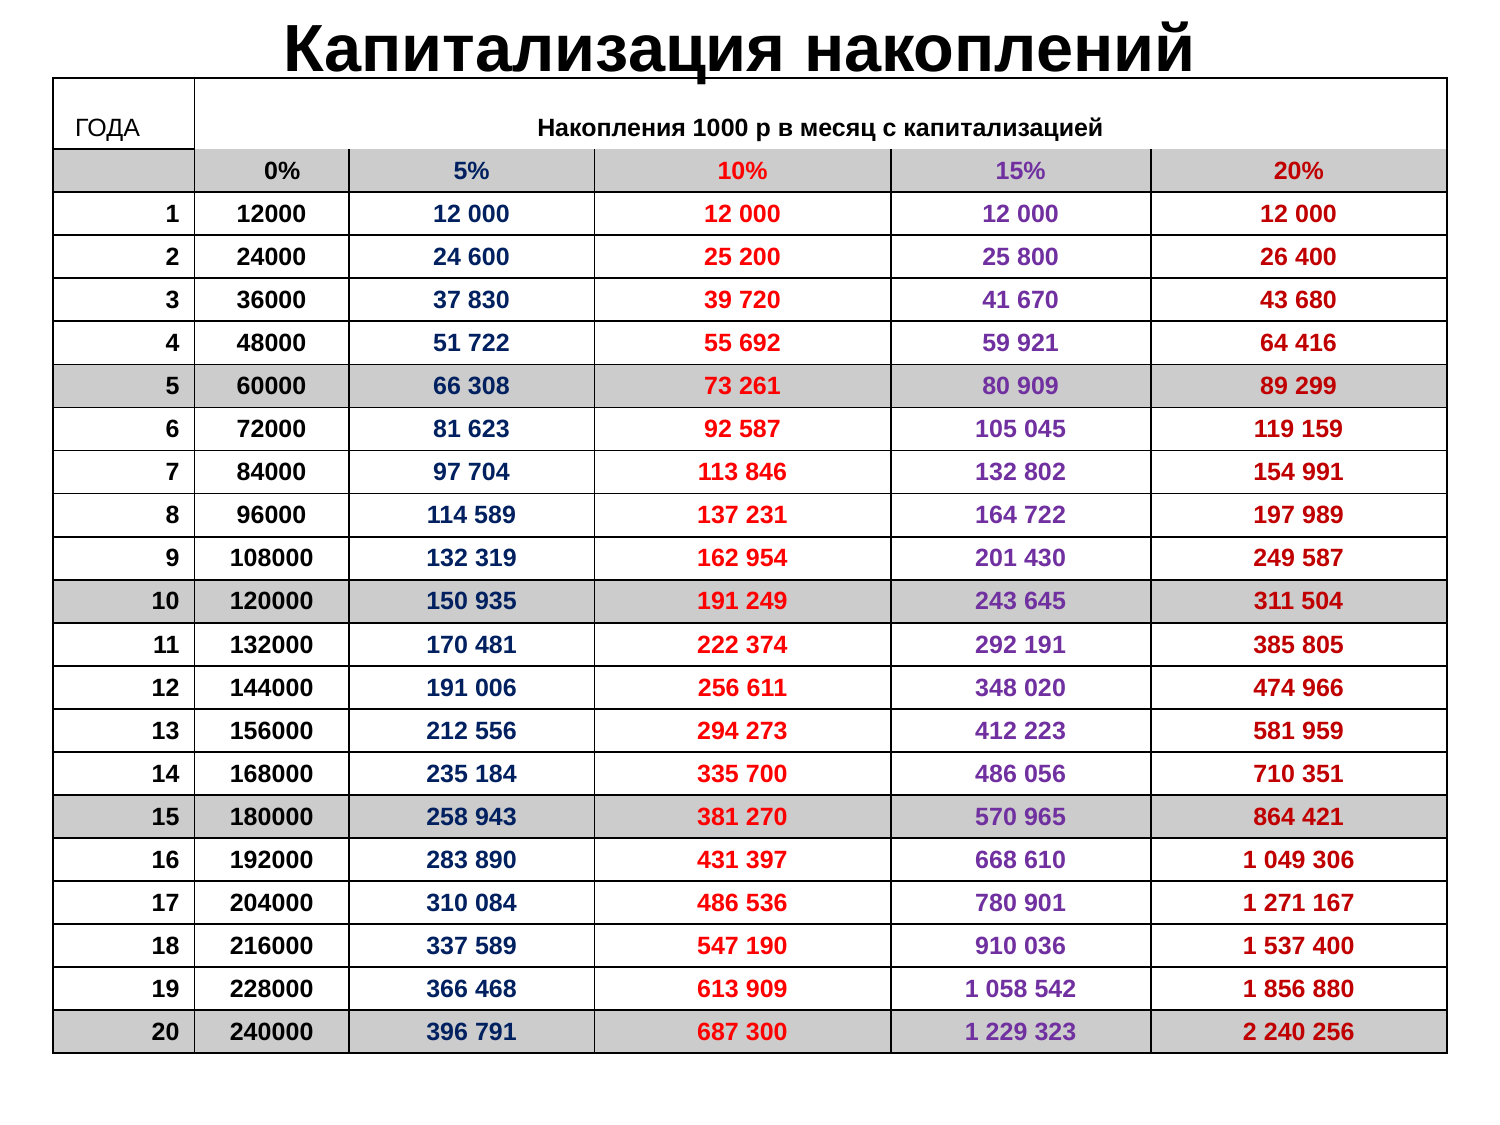

# Капитализация накоплений
| ГОДА | Накопления 1000 р в месяц с капитализацией |  |  |  |  |
| --- | --- | --- | --- | --- | --- |
|  | 0% | 5% | 10% | 15% | 20% |
| 1 | 12000 | 12 000 | 12 000 | 12 000 | 12 000 |
| 2 | 24000 | 24 600 | 25 200 | 25 800 | 26 400 |
| 3 | 36000 | 37 830 | 39 720 | 41 670 | 43 680 |
| 4 | 48000 | 51 722 | 55 692 | 59 921 | 64 416 |
| 5 | 60000 | 66 308 | 73 261 | 80 909 | 89 299 |
| 6 | 72000 | 81 623 | 92 587 | 105 045 | 119 159 |
| 7 | 84000 | 97 704 | 113 846 | 132 802 | 154 991 |
| 8 | 96000 | 114 589 | 137 231 | 164 722 | 197 989 |
| 9 | 108000 | 132 319 | 162 954 | 201 430 | 249 587 |
| 10 | 120000 | 150 935 | 191 249 | 243 645 | 311 504 |
| 11 | 132000 | 170 481 | 222 374 | 292 191 | 385 805 |
| 12 | 144000 | 191 006 | 256 611 | 348 020 | 474 966 |
| 13 | 156000 | 212 556 | 294 273 | 412 223 | 581 959 |
| 14 | 168000 | 235 184 | 335 700 | 486 056 | 710 351 |
| 15 | 180000 | 258 943 | 381 270 | 570 965 | 864 421 |
| 16 | 192000 | 283 890 | 431 397 | 668 610 | 1 049 306 |
| 17 | 204000 | 310 084 | 486 536 | 780 901 | 1 271 167 |
| 18 | 216000 | 337 589 | 547 190 | 910 036 | 1 537 400 |
| 19 | 228000 | 366 468 | 613 909 | 1 058 542 | 1 856 880 |
| 20 | 240000 | 396 791 | 687 300 | 1 229 323 | 2 240 256 |